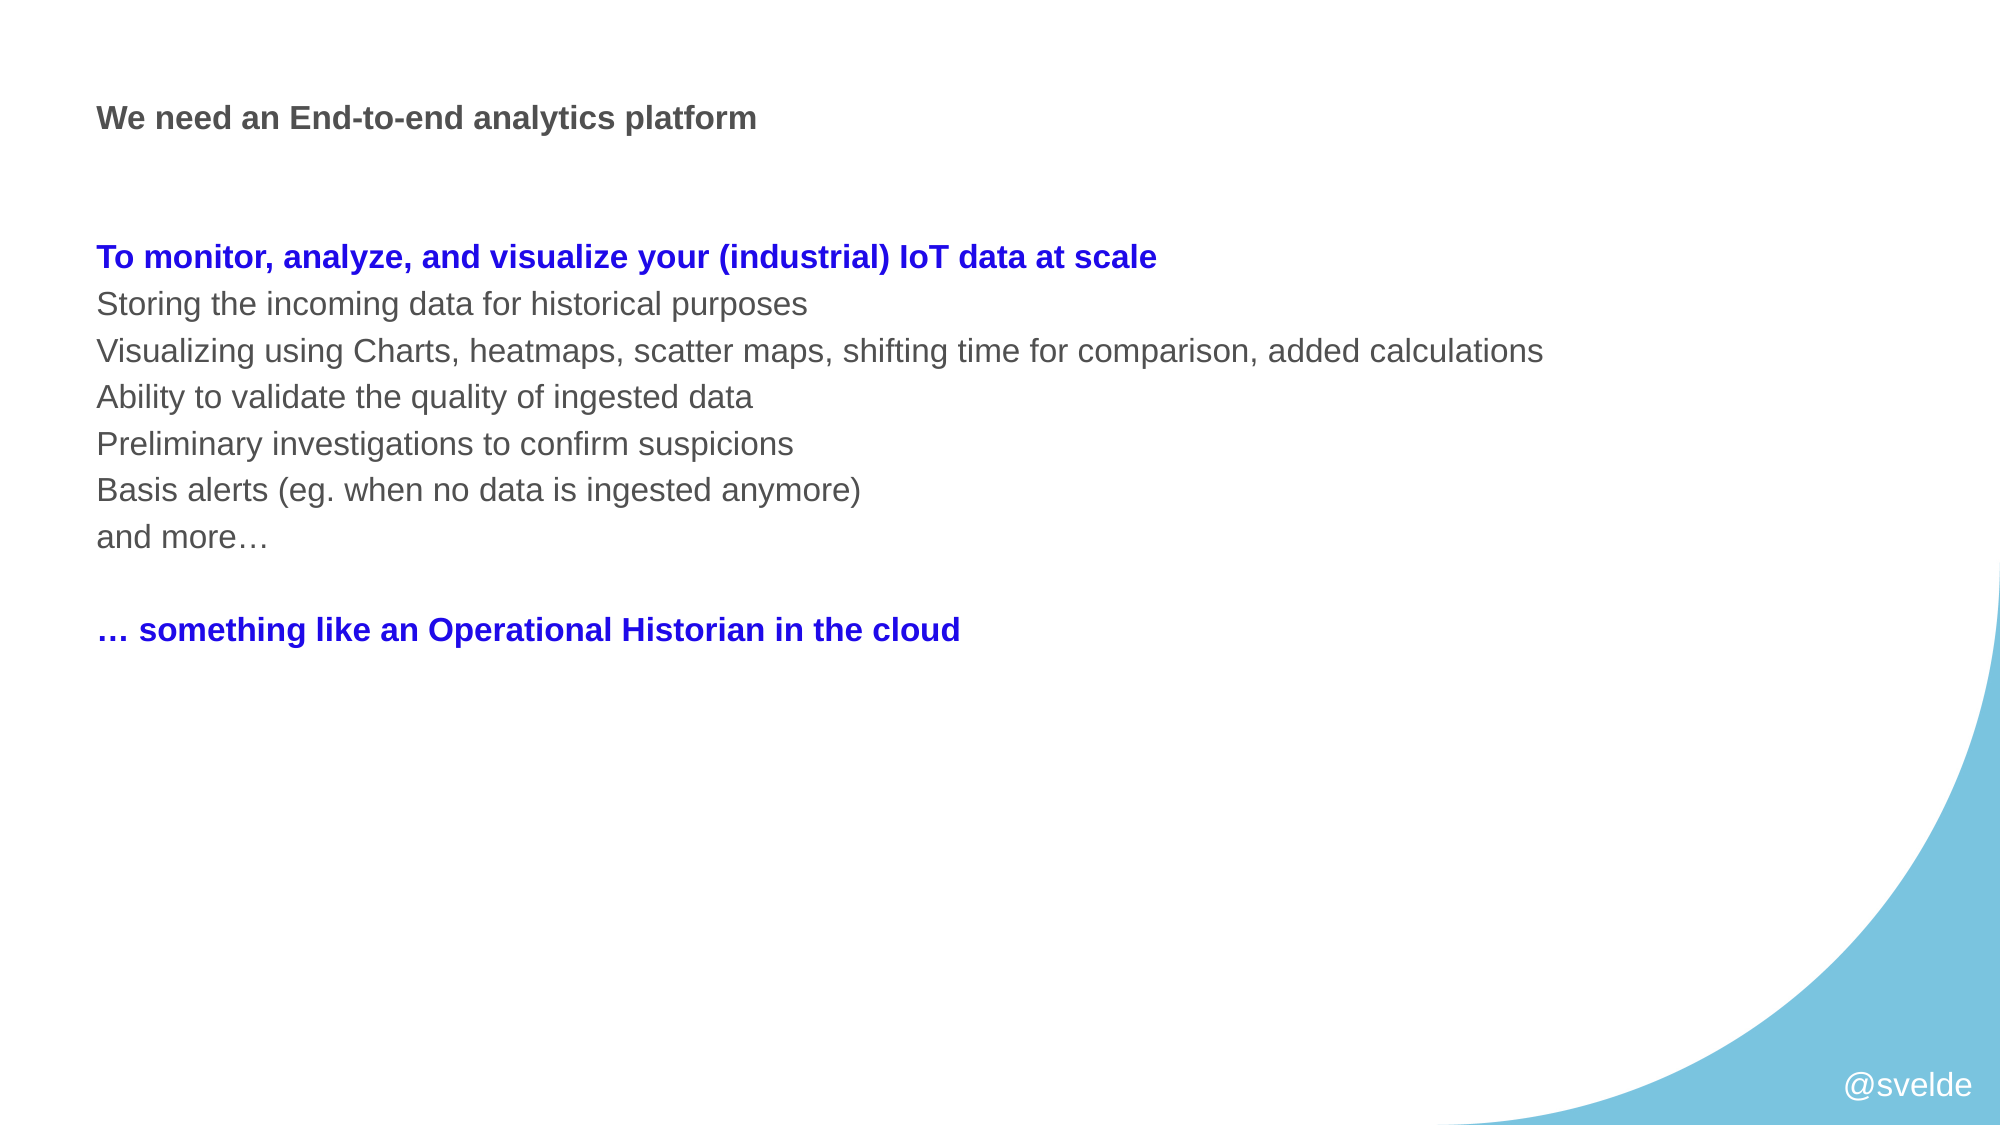

# We need an End-to-end analytics platform
To monitor, analyze, and visualize your (industrial) IoT data at scale
Storing the incoming data for historical purposes
Visualizing using Charts, heatmaps, scatter maps, shifting time for comparison, added calculations
Ability to validate the quality of ingested data
Preliminary investigations to confirm suspicions
Basis alerts (eg. when no data is ingested anymore)
and more…

… something like an Operational Historian in the cloud
@svelde